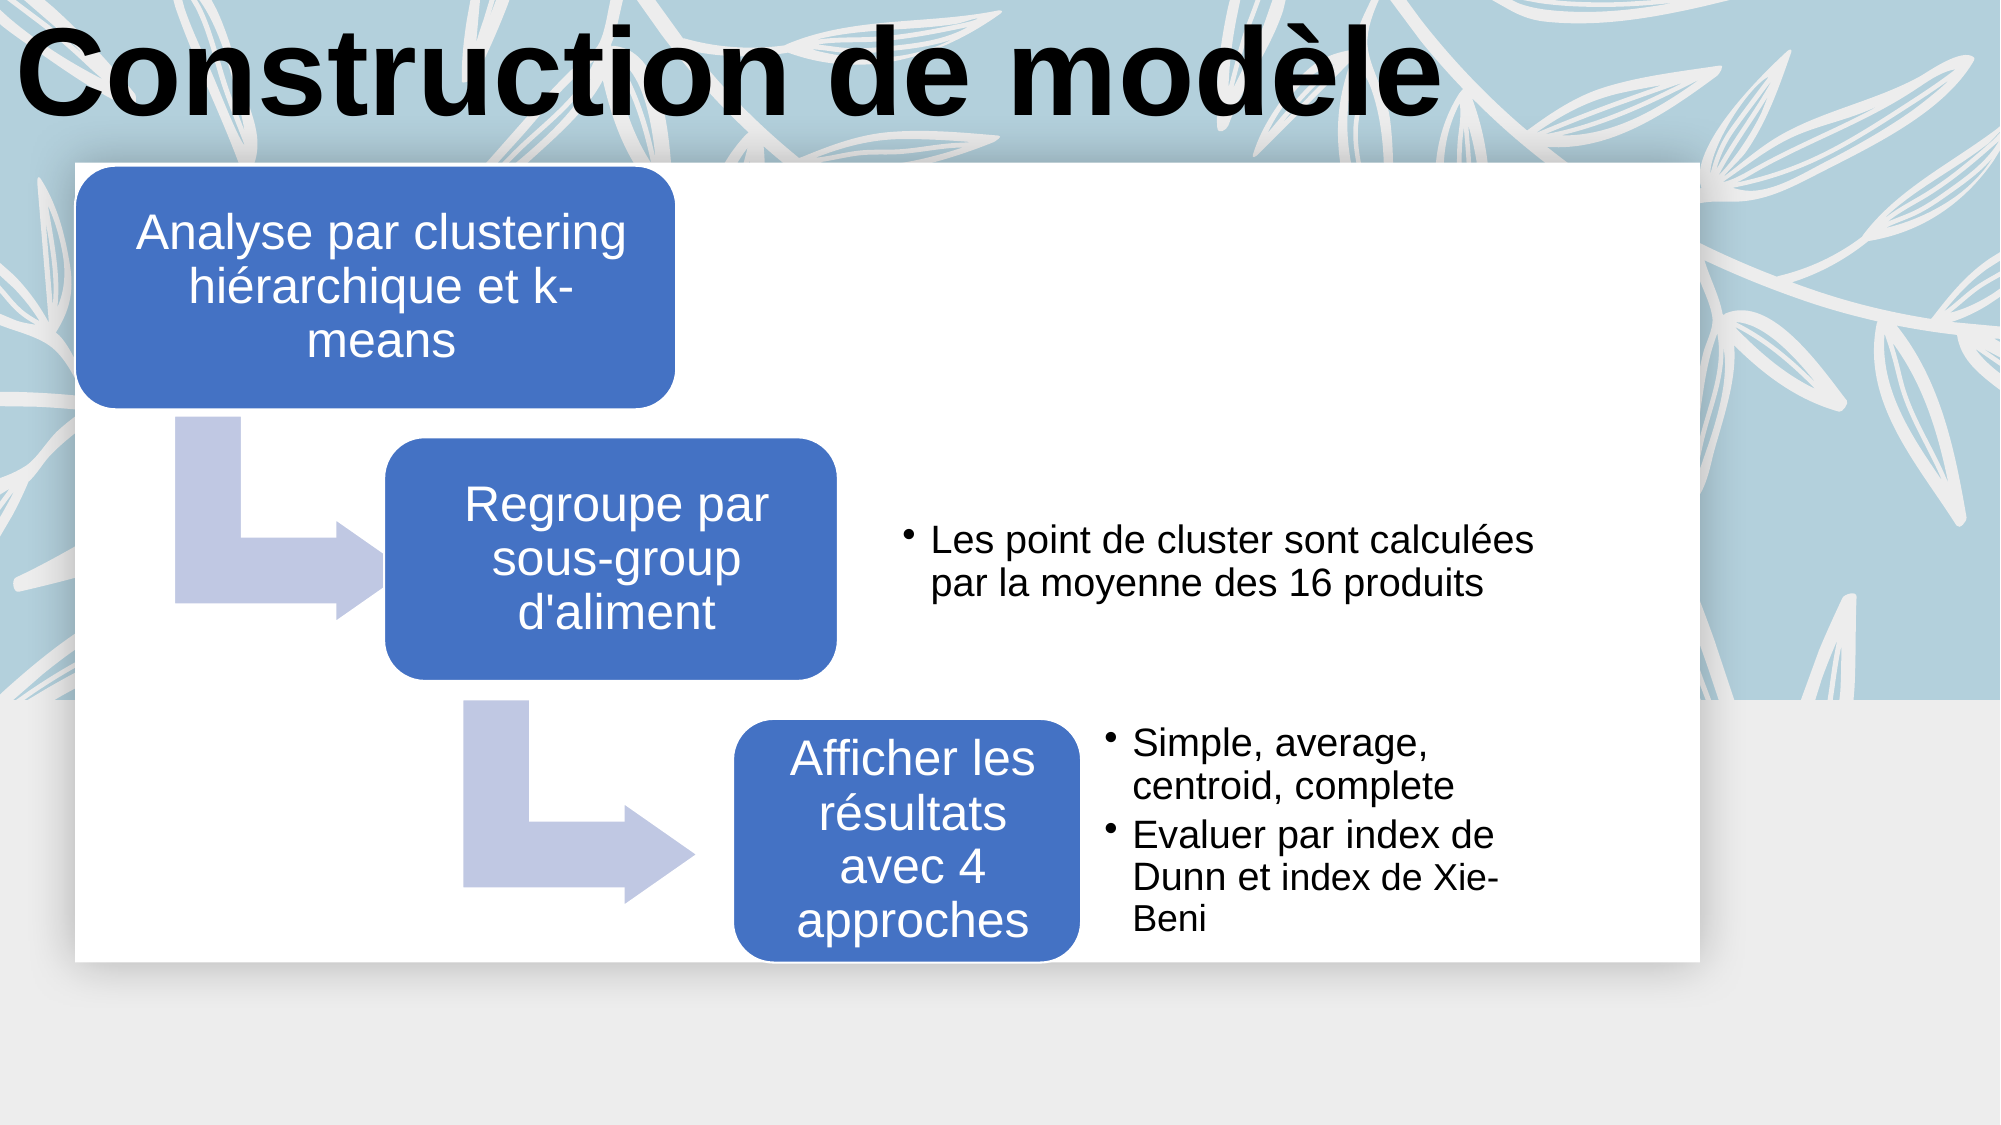

# Construction de modèle

Analyse par clustering hiérarchique et k-means
Regroupe par sous-group d'aliment
Les point de cluster sont calculées par la moyenne des 16 produits
Afficher les résultats avec 4 approches
Simple, average, centroid, complete
Evaluer par index de Dunn et index de Xie-Beni